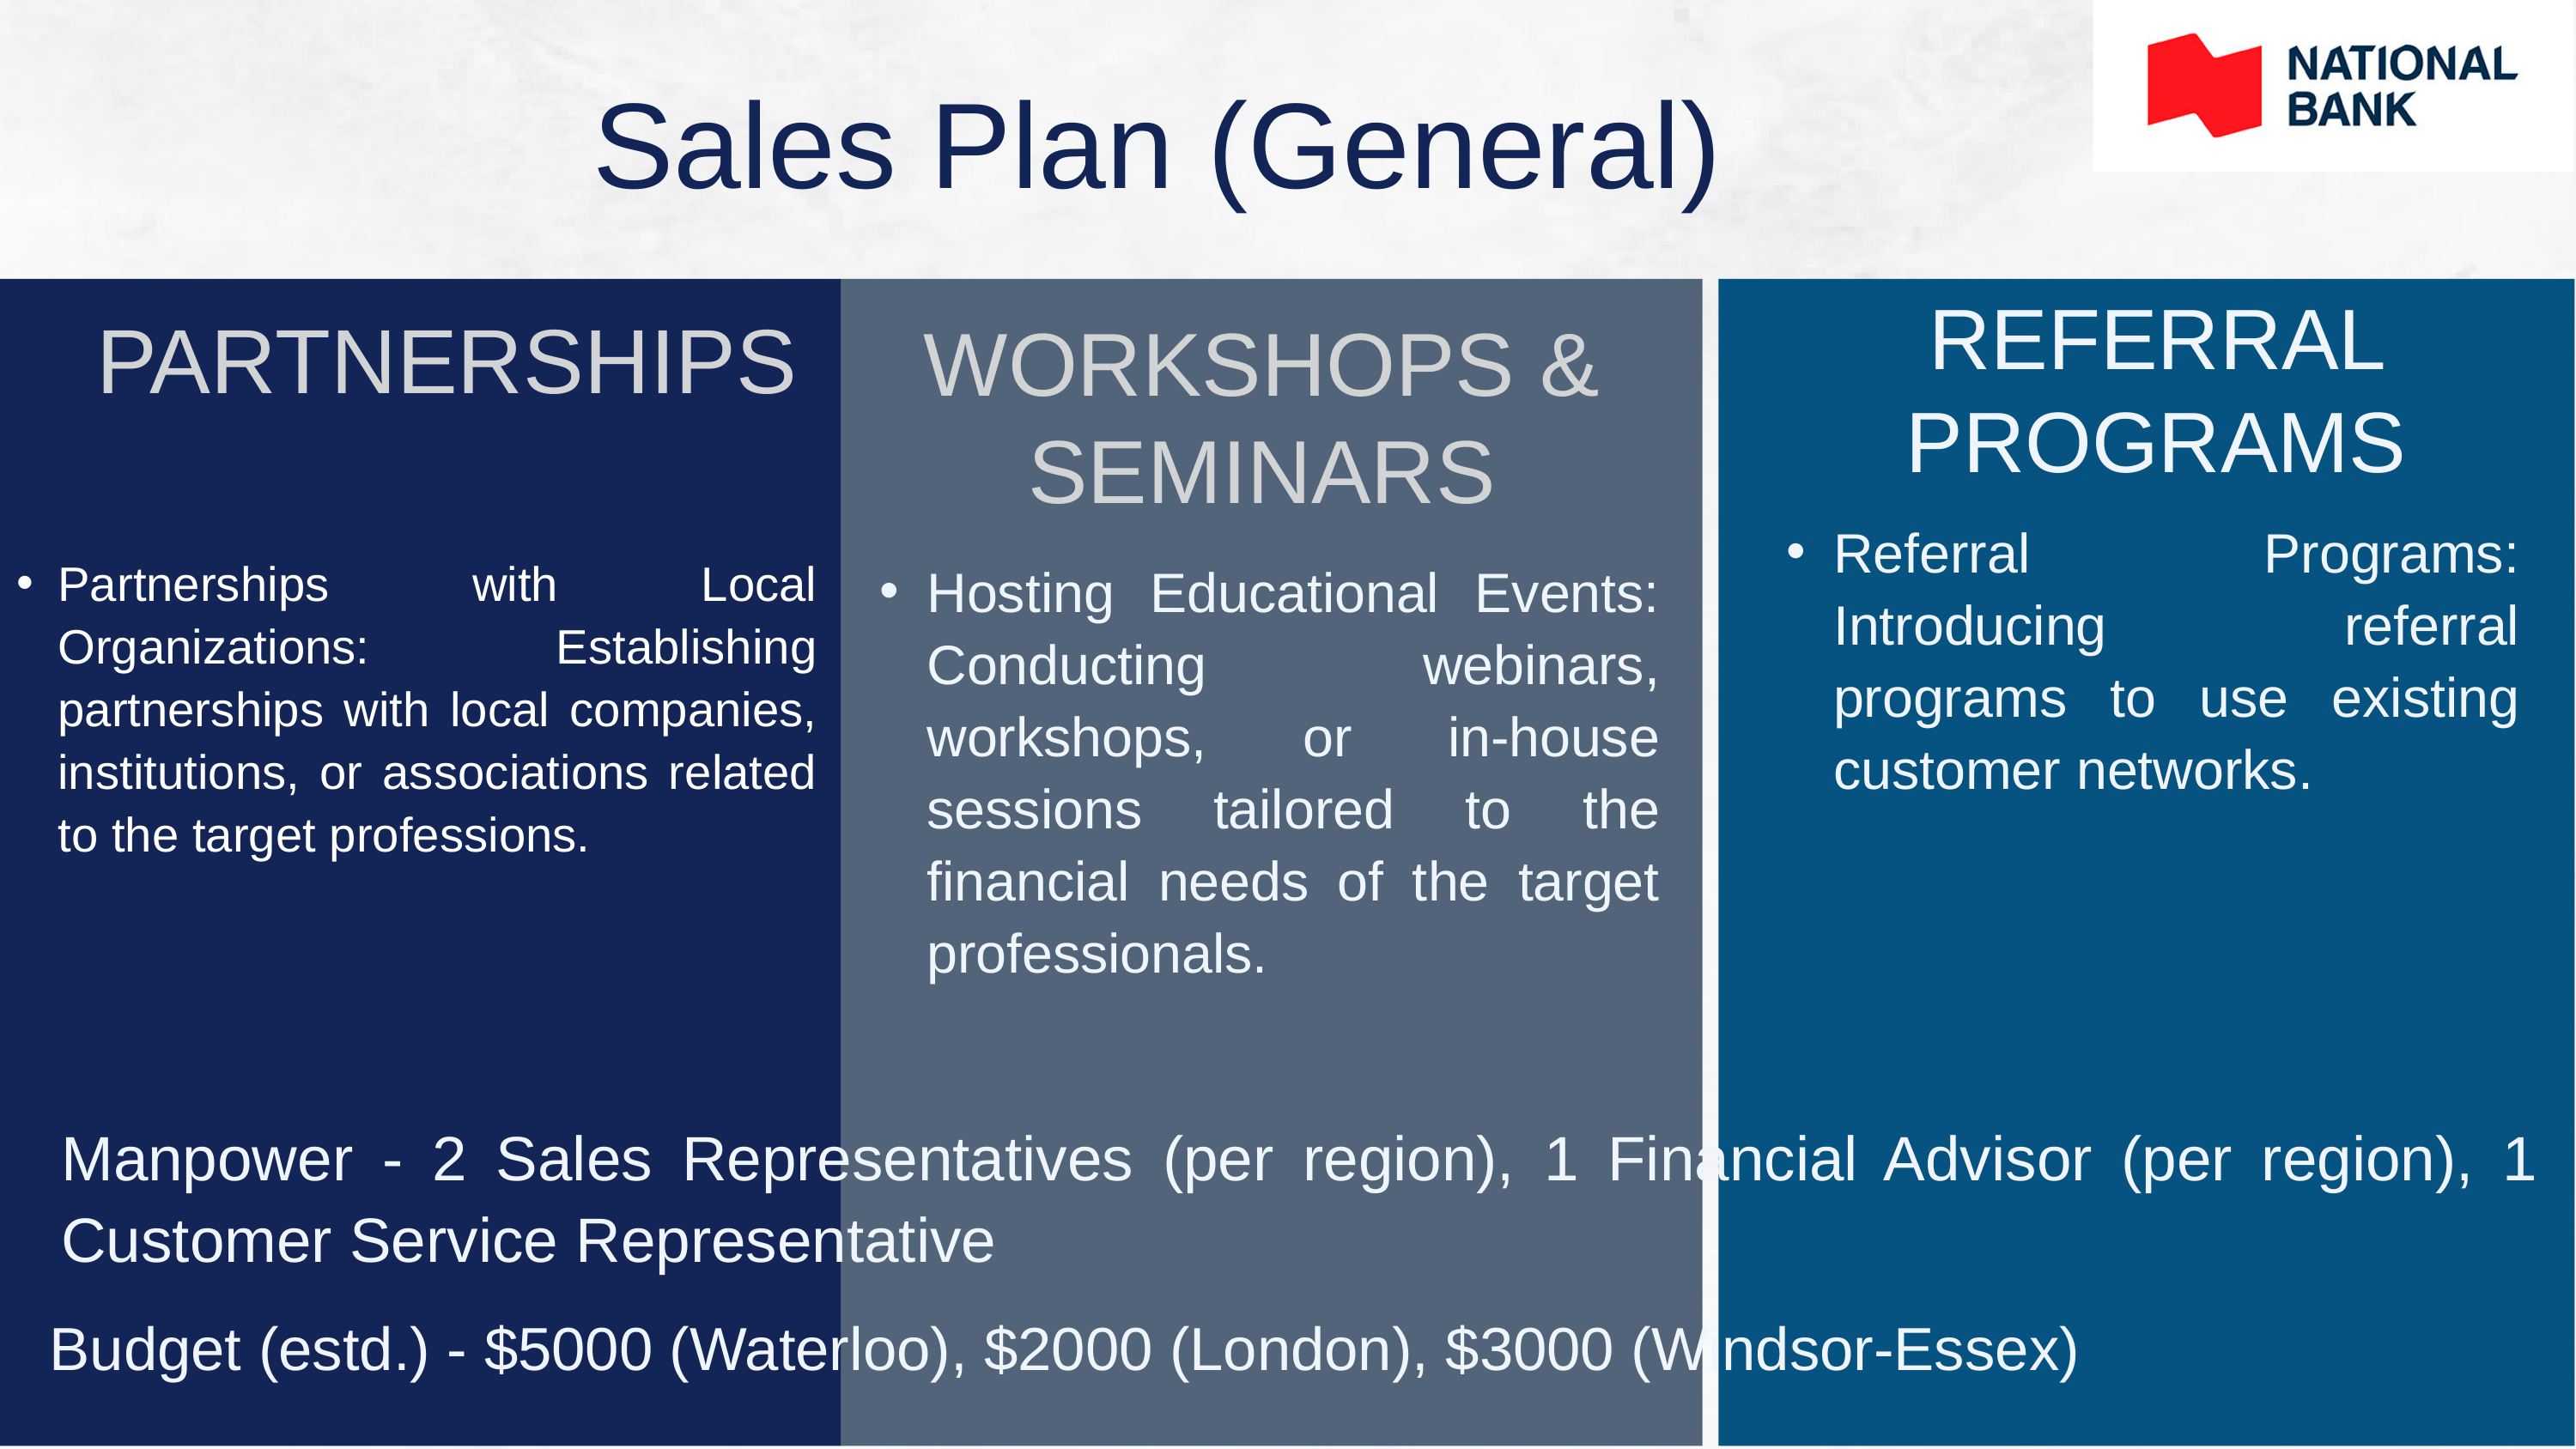

Sales Plan (General)

REFERRAL PROGRAMS
PARTNERSHIPS
WORKSHOPS & SEMINARS
Referral Programs: Introducing referral programs to use existing customer networks.
Partnerships with Local Organizations: Establishing partnerships with local companies, institutions, or associations related to the target professions.

Hosting Educational Events: Conducting webinars, workshops, or in-house sessions tailored to the financial needs of the target professionals.
Manpower - 2 Sales Representatives (per region), 1 Financial Advisor (per region), 1 Customer Service Representative
Budget (estd.) - $5000 (Waterloo), $2000 (London), $3000 (Windsor-Essex)